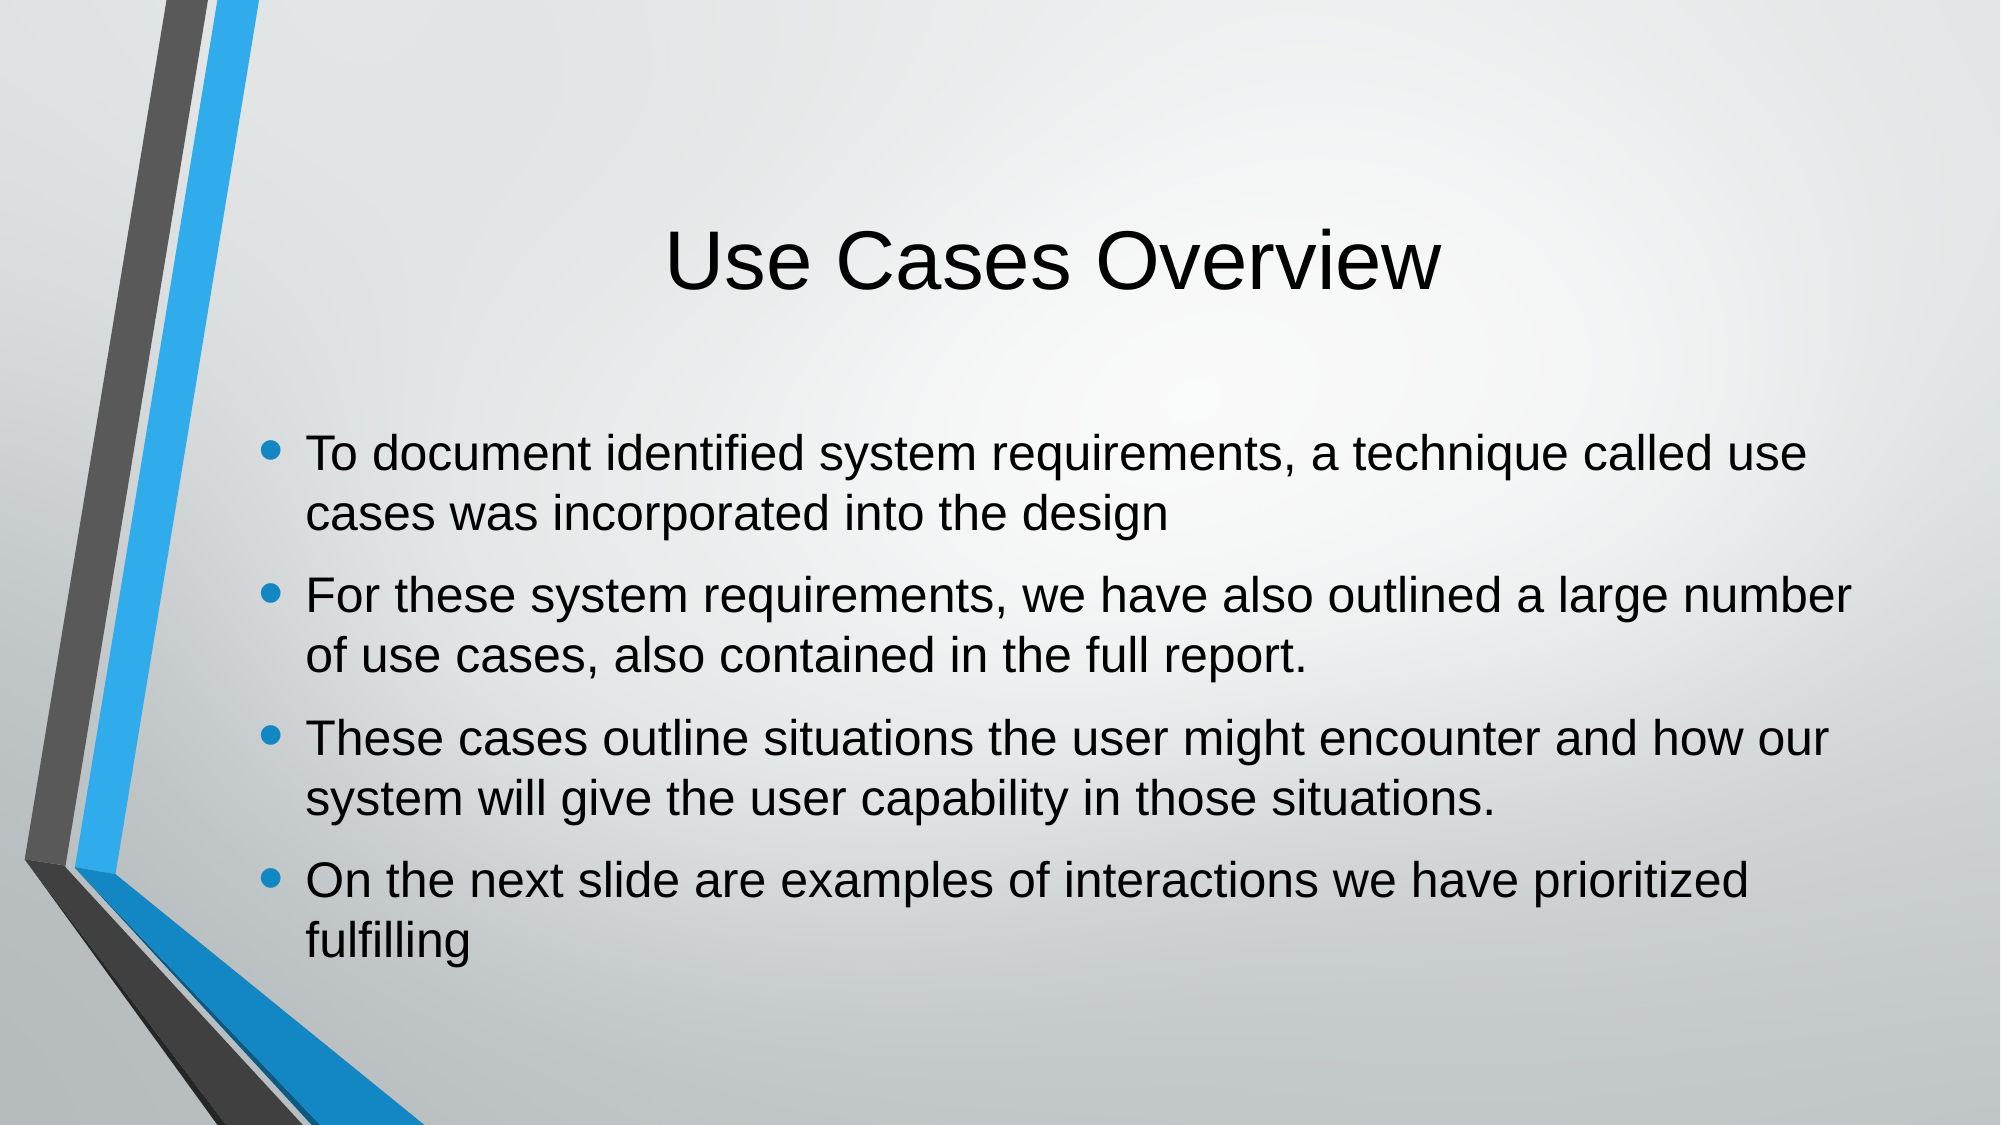

# Use Cases Overview
To document identified system requirements, a technique called use cases was incorporated into the design
For these system requirements, we have also outlined a large number of use cases, also contained in the full report.
These cases outline situations the user might encounter and how our system will give the user capability in those situations.
On the next slide are examples of interactions we have prioritized fulfilling